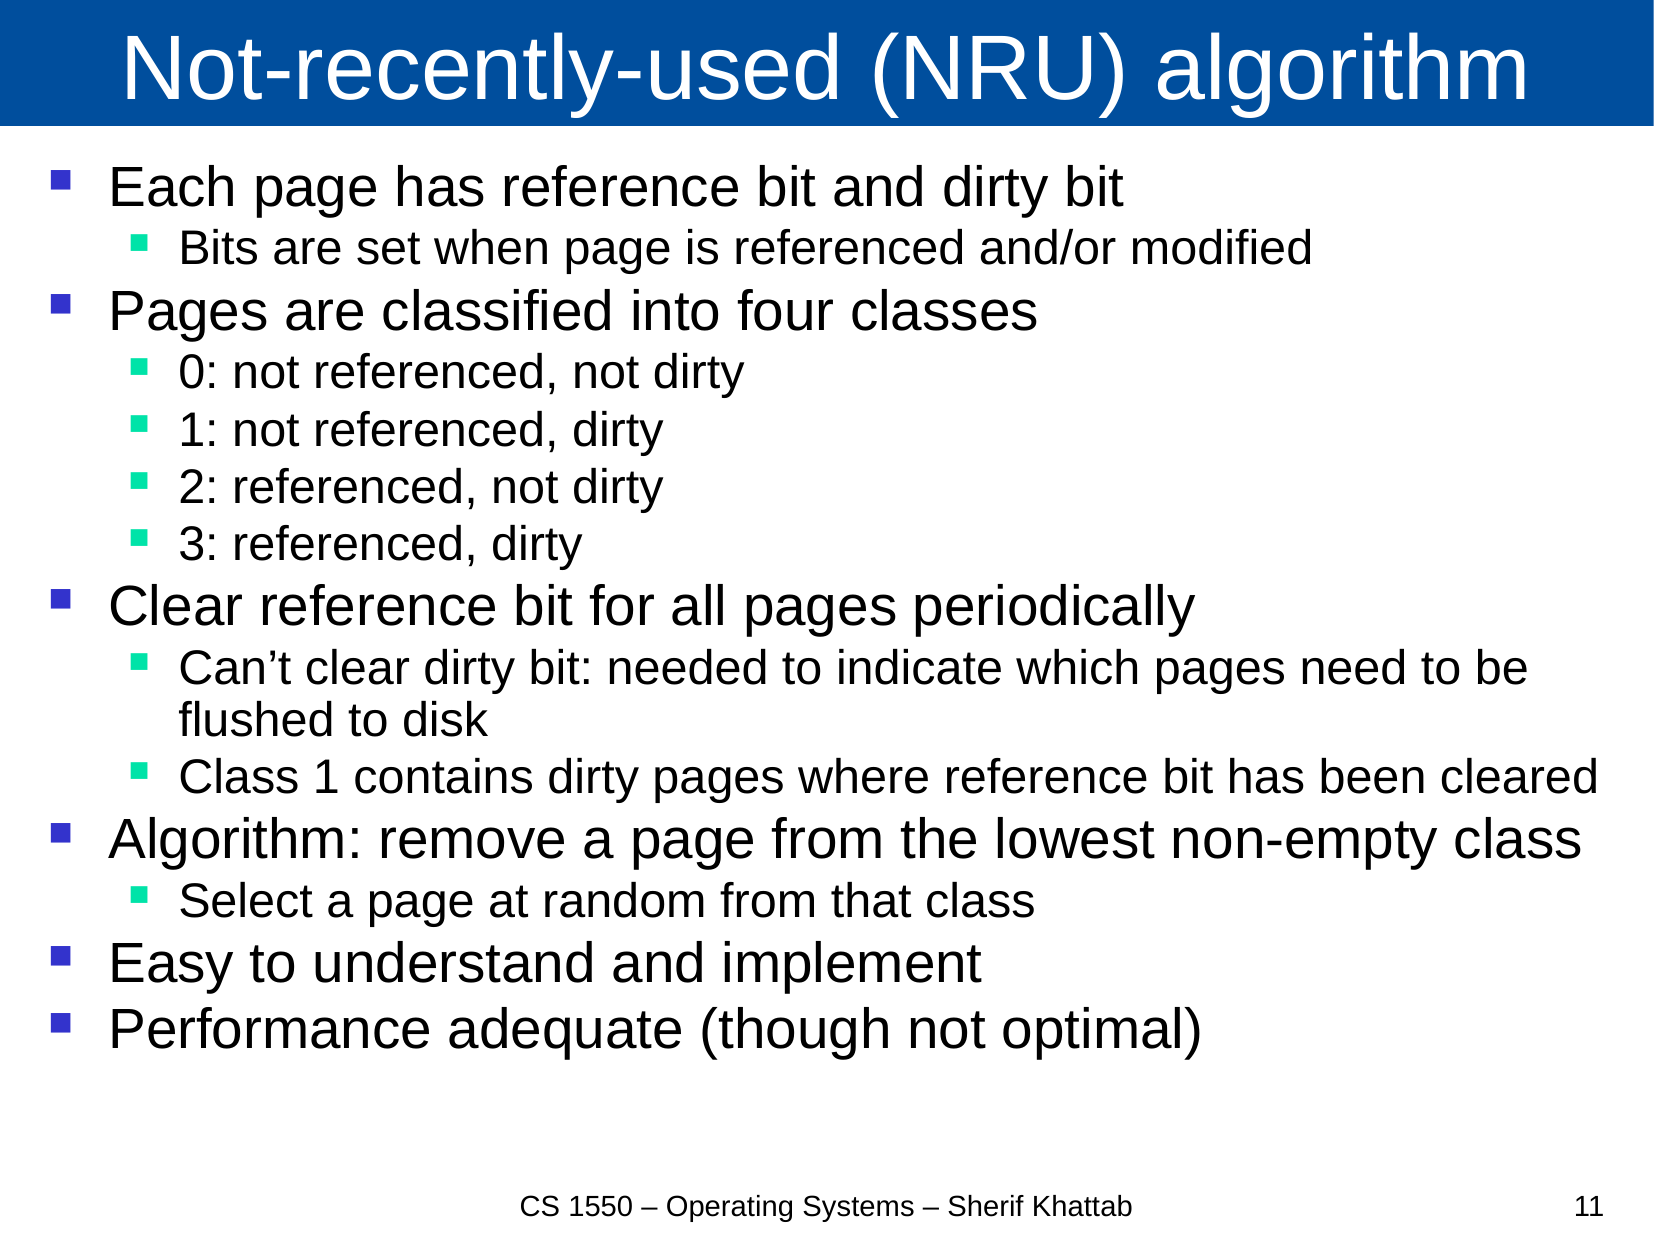

# Not-recently-used (NRU) algorithm
Each page has reference bit and dirty bit
Bits are set when page is referenced and/or modified
Pages are classified into four classes
0: not referenced, not dirty
1: not referenced, dirty
2: referenced, not dirty
3: referenced, dirty
Clear reference bit for all pages periodically
Can’t clear dirty bit: needed to indicate which pages need to be flushed to disk
Class 1 contains dirty pages where reference bit has been cleared
Algorithm: remove a page from the lowest non-empty class
Select a page at random from that class
Easy to understand and implement
Performance adequate (though not optimal)
CS 1550 – Operating Systems – Sherif Khattab
11